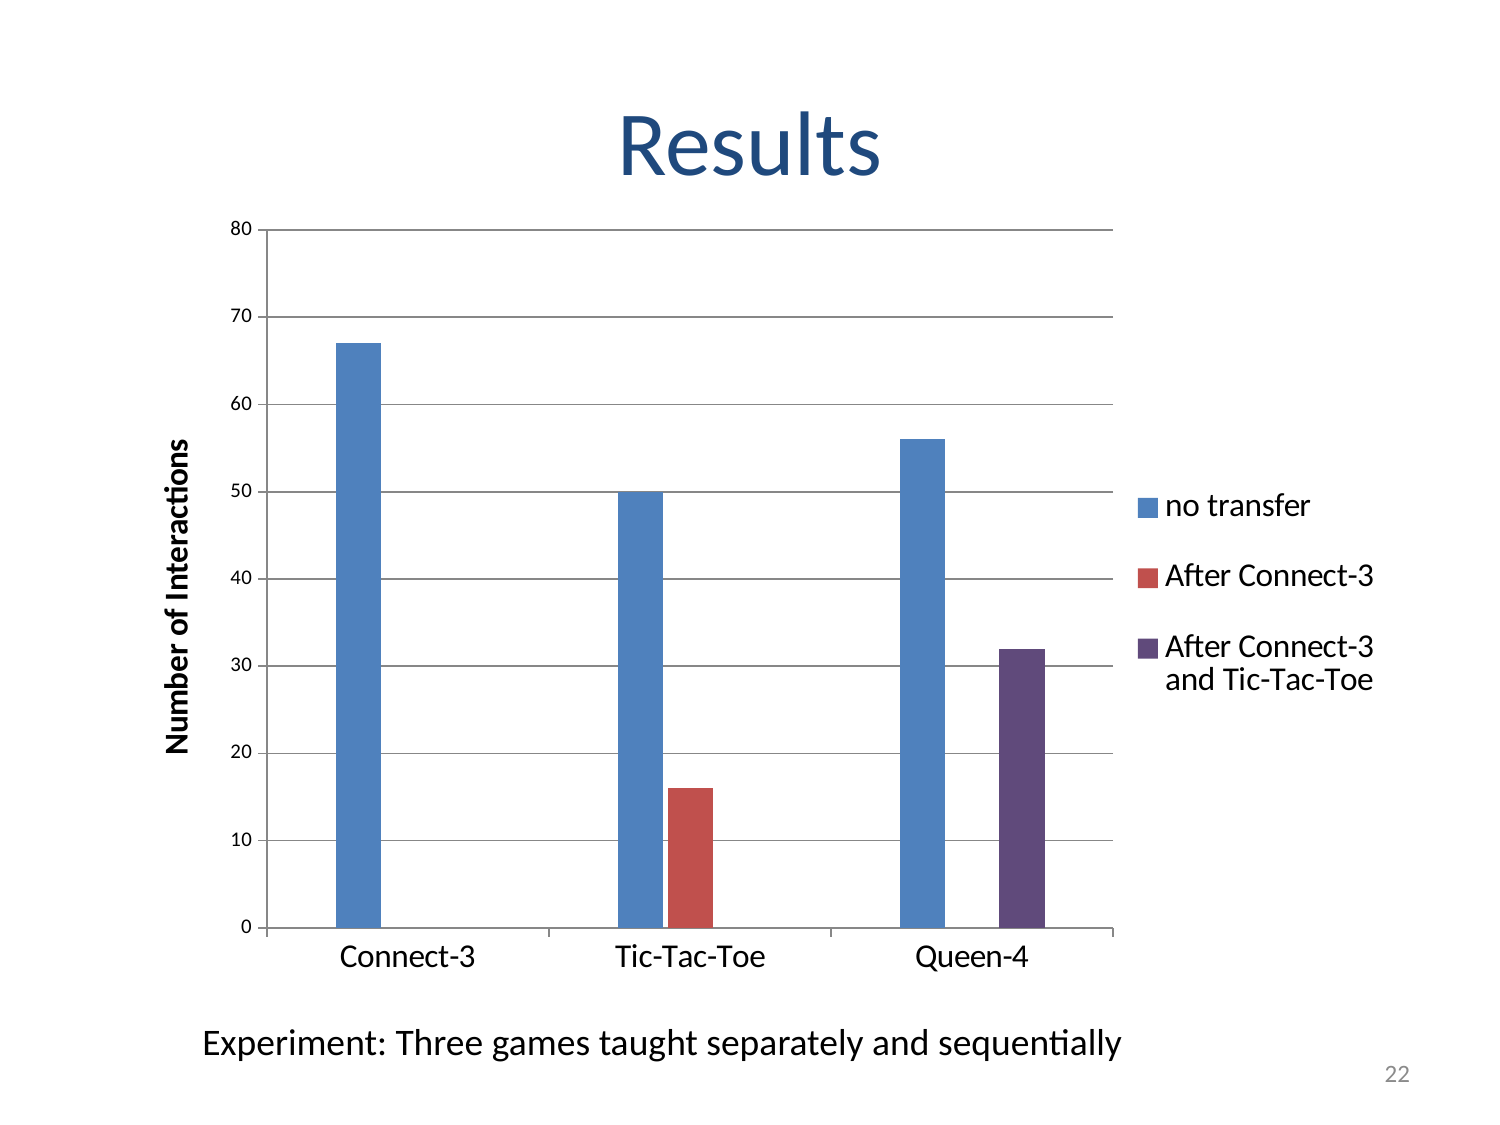

# Results

### Chart

| Category |  |  |  |
|---|---|---|---|
| Connect-3 | 67.0 | None | None |
| Tic-Tac-Toe | 50.0 | 16.0 | None |
| Queen-4 | 56.0 | None | 32.0 |
Experiment: Three games taught separately and sequentially
22